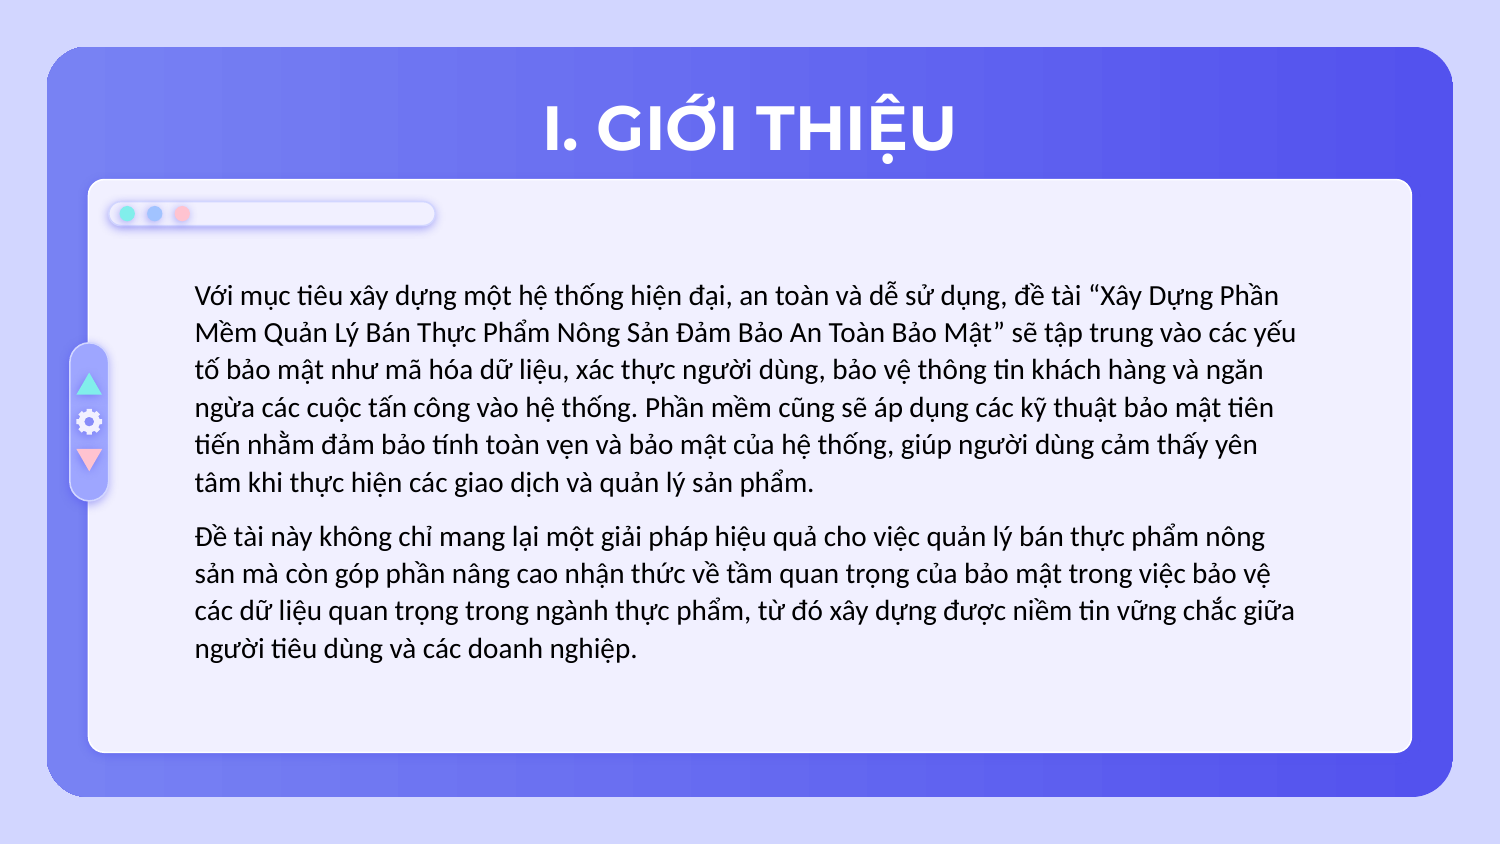

# I. GIỚI THIỆU
Với mục tiêu xây dựng một hệ thống hiện đại, an toàn và dễ sử dụng, đề tài “Xây Dựng Phần Mềm Quản Lý Bán Thực Phẩm Nông Sản Đảm Bảo An Toàn Bảo Mật” sẽ tập trung vào các yếu tố bảo mật như mã hóa dữ liệu, xác thực người dùng, bảo vệ thông tin khách hàng và ngăn ngừa các cuộc tấn công vào hệ thống. Phần mềm cũng sẽ áp dụng các kỹ thuật bảo mật tiên tiến nhằm đảm bảo tính toàn vẹn và bảo mật của hệ thống, giúp người dùng cảm thấy yên tâm khi thực hiện các giao dịch và quản lý sản phẩm.
Đề tài này không chỉ mang lại một giải pháp hiệu quả cho việc quản lý bán thực phẩm nông sản mà còn góp phần nâng cao nhận thức về tầm quan trọng của bảo mật trong việc bảo vệ các dữ liệu quan trọng trong ngành thực phẩm, từ đó xây dựng được niềm tin vững chắc giữa người tiêu dùng và các doanh nghiệp.